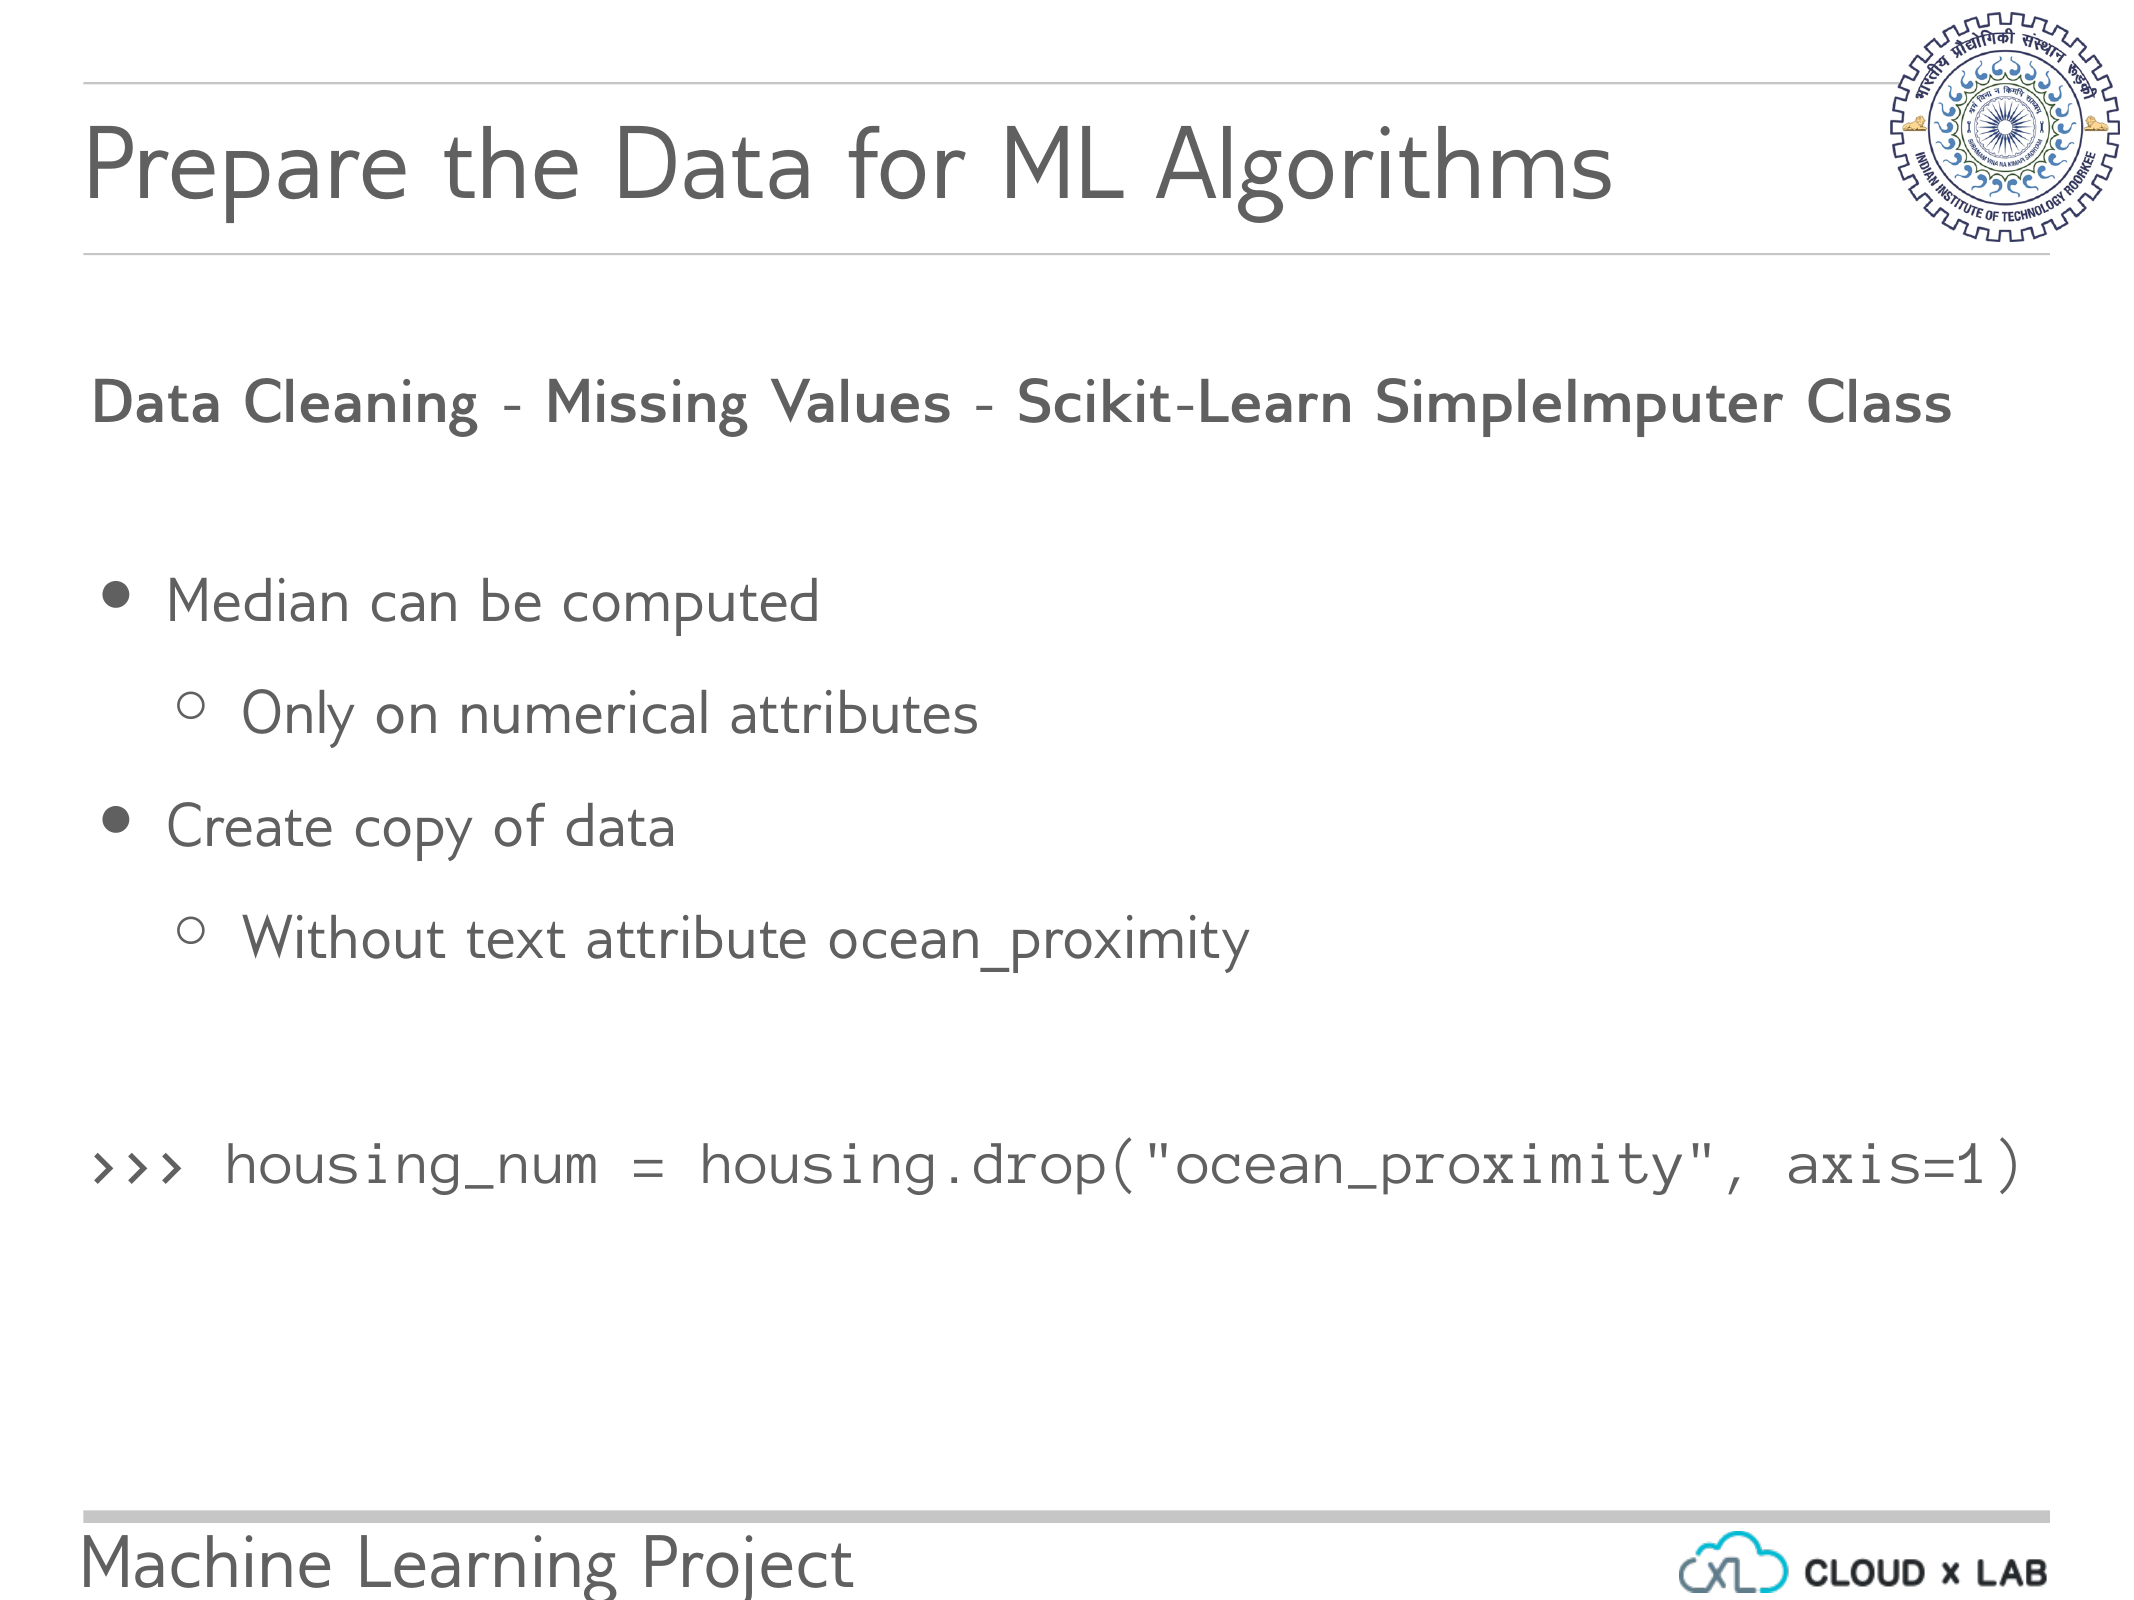

Prepare the Data for ML Algorithms
Data Cleaning - Missing Values - Scikit-Learn SimpleImputer Class

Median can be computed
Only on numerical attributes
Create copy of data
Without text attribute ocean_proximity

>>> housing_num = housing.drop("ocean_proximity", axis=1)